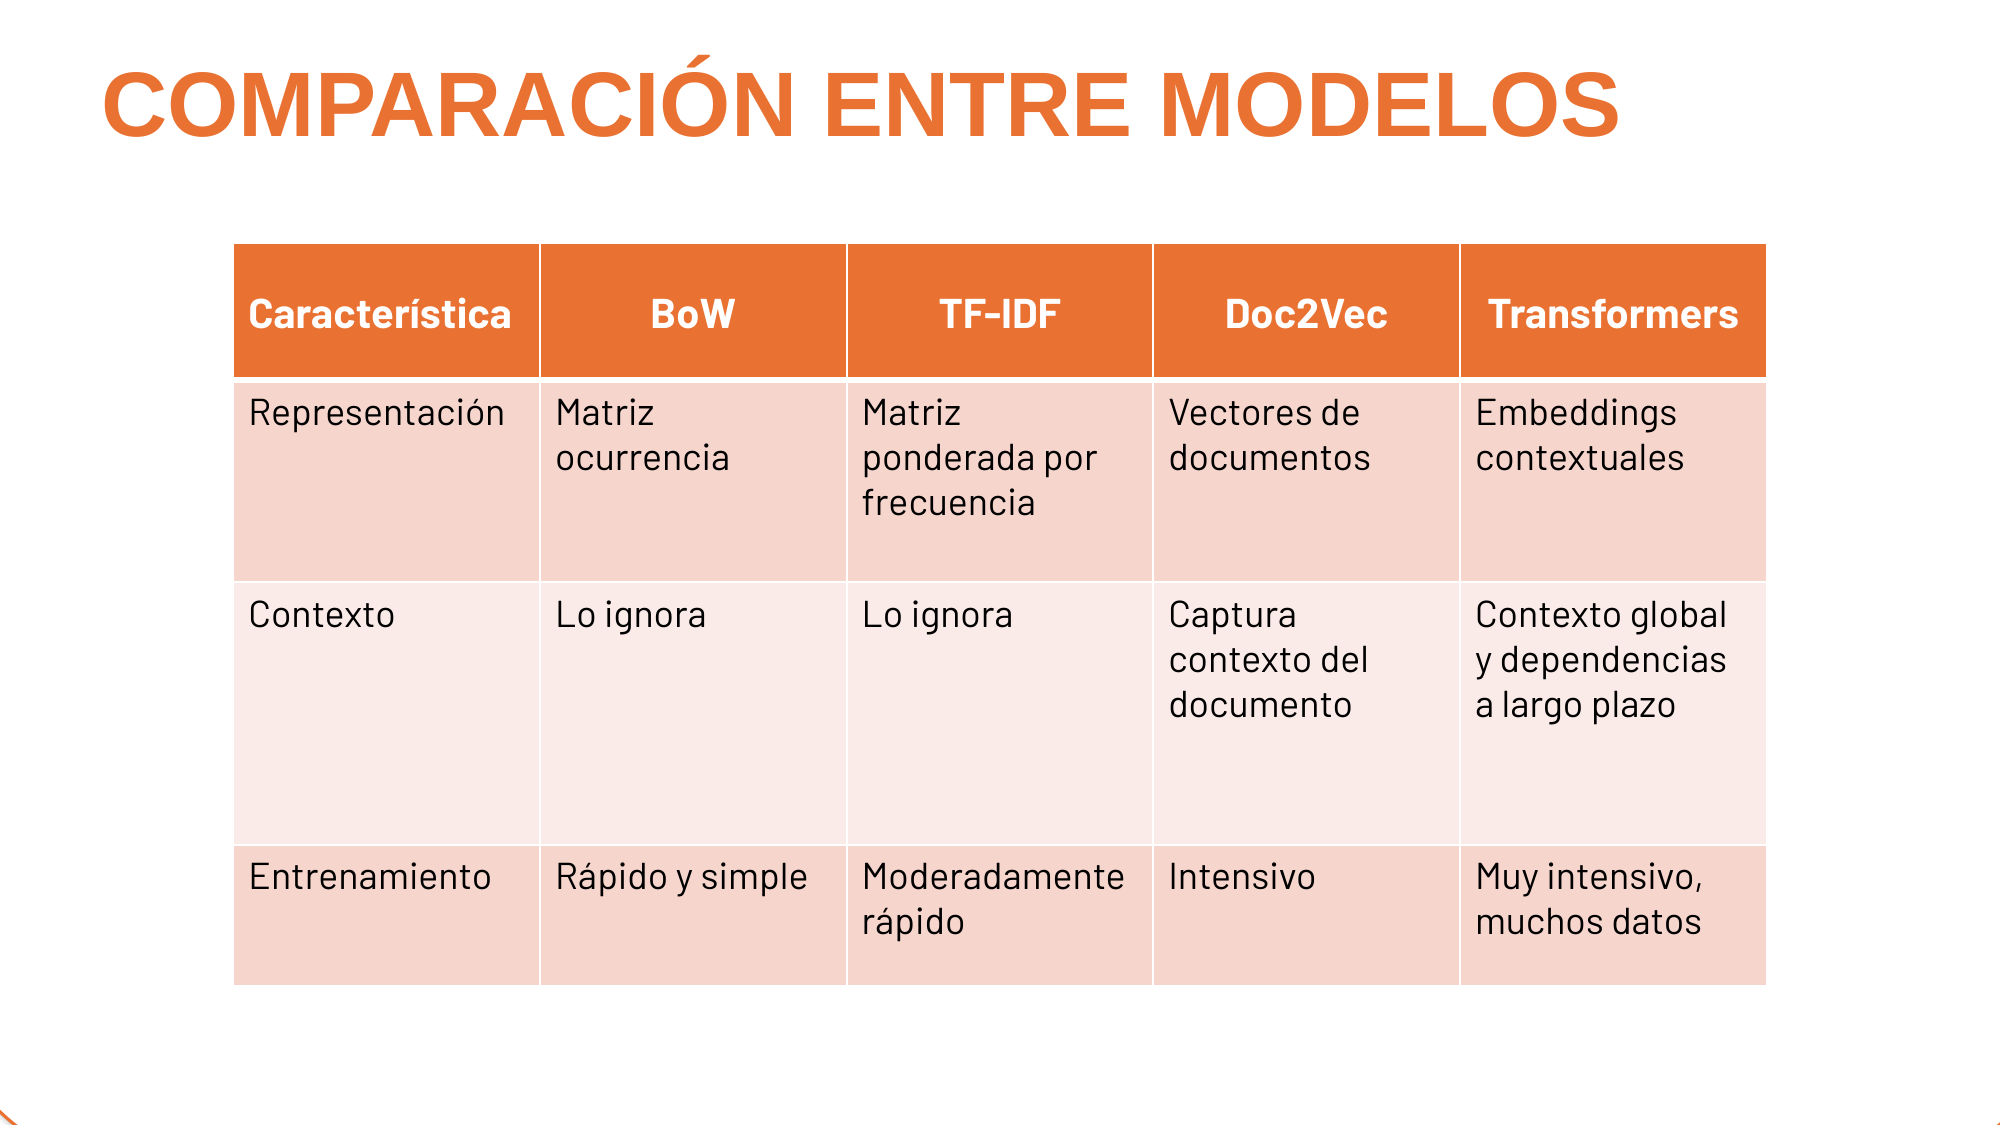

# COMPARACIÓN ENTRE MODELOS

| Característica | BoW | TF-IDF | Doc2Vec | Transformers |
| --- | --- | --- | --- | --- |
| Representación | Matriz ocurrencia | Matriz ponderada por frecuencia | Vectores de documentos | Embeddings contextuales |
| Contexto | Lo ignora | Lo ignora | Captura contexto del documento | Contexto global y dependencias a largo plazo |
| Entrenamiento | Rápido y simple | Moderadamente rápido | Intensivo | Muy intensivo, muchos datos |